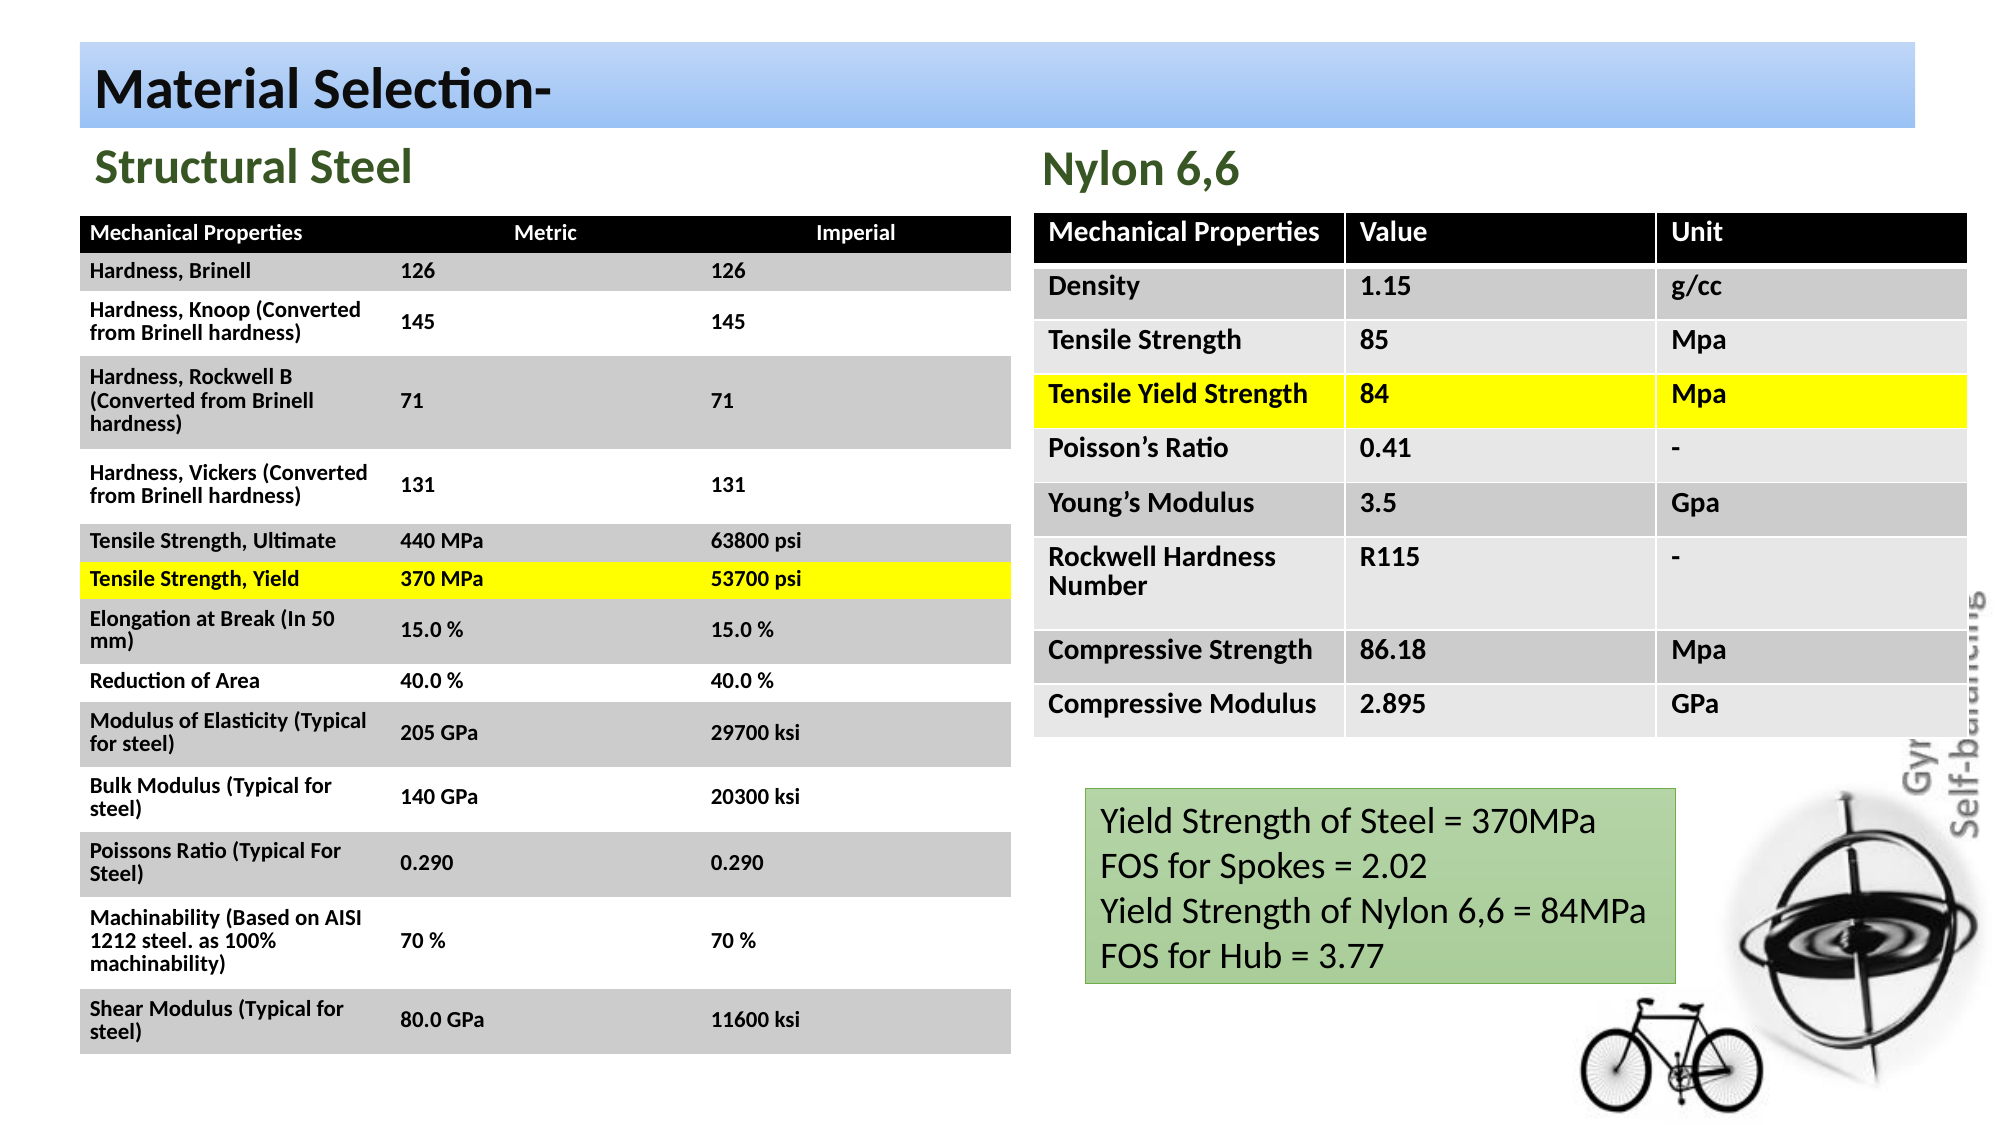

Material Selection-
Structural Steel

Nylon 6,6

| Mechanical Properties | Value | Unit |
| --- | --- | --- |
| Density | 1.15 | g/cc |
| Tensile Strength | 85 | Mpa |
| Tensile Yield Strength | 84 | Mpa |
| Poisson’s Ratio | 0.41 | - |
| Young’s Modulus | 3.5 | Gpa |
| Rockwell Hardness Number | R115 | - |
| Compressive Strength | 86.18 | Mpa |
| Compressive Modulus | 2.895 | GPa |
| Mechanical Properties | Metric | Imperial |
| --- | --- | --- |
| Hardness, Brinell | 126 | 126 |
| Hardness, Knoop (Converted from Brinell hardness) | 145 | 145 |
| Hardness, Rockwell B (Converted from Brinell hardness) | 71 | 71 |
| Hardness, Vickers (Converted from Brinell hardness) | 131 | 131 |
| Tensile Strength, Ultimate | 440 MPa | 63800 psi |
| Tensile Strength, Yield | 370 MPa | 53700 psi |
| Elongation at Break (In 50 mm) | 15.0 % | 15.0 % |
| Reduction of Area | 40.0 % | 40.0 % |
| Modulus of Elasticity (Typical for steel) | 205 GPa | 29700 ksi |
| Bulk Modulus (Typical for steel) | 140 GPa | 20300 ksi |
| Poissons Ratio (Typical For Steel) | 0.290 | 0.290 |
| Machinability (Based on AISI 1212 steel. as 100% machinability) | 70 % | 70 % |
| Shear Modulus (Typical for steel) | 80.0 GPa | 11600 ksi |
Yield Strength of Steel = 370MPa
FOS for Spokes = 2.02
Yield Strength of Nylon 6,6 = 84MPa
FOS for Hub = 3.77